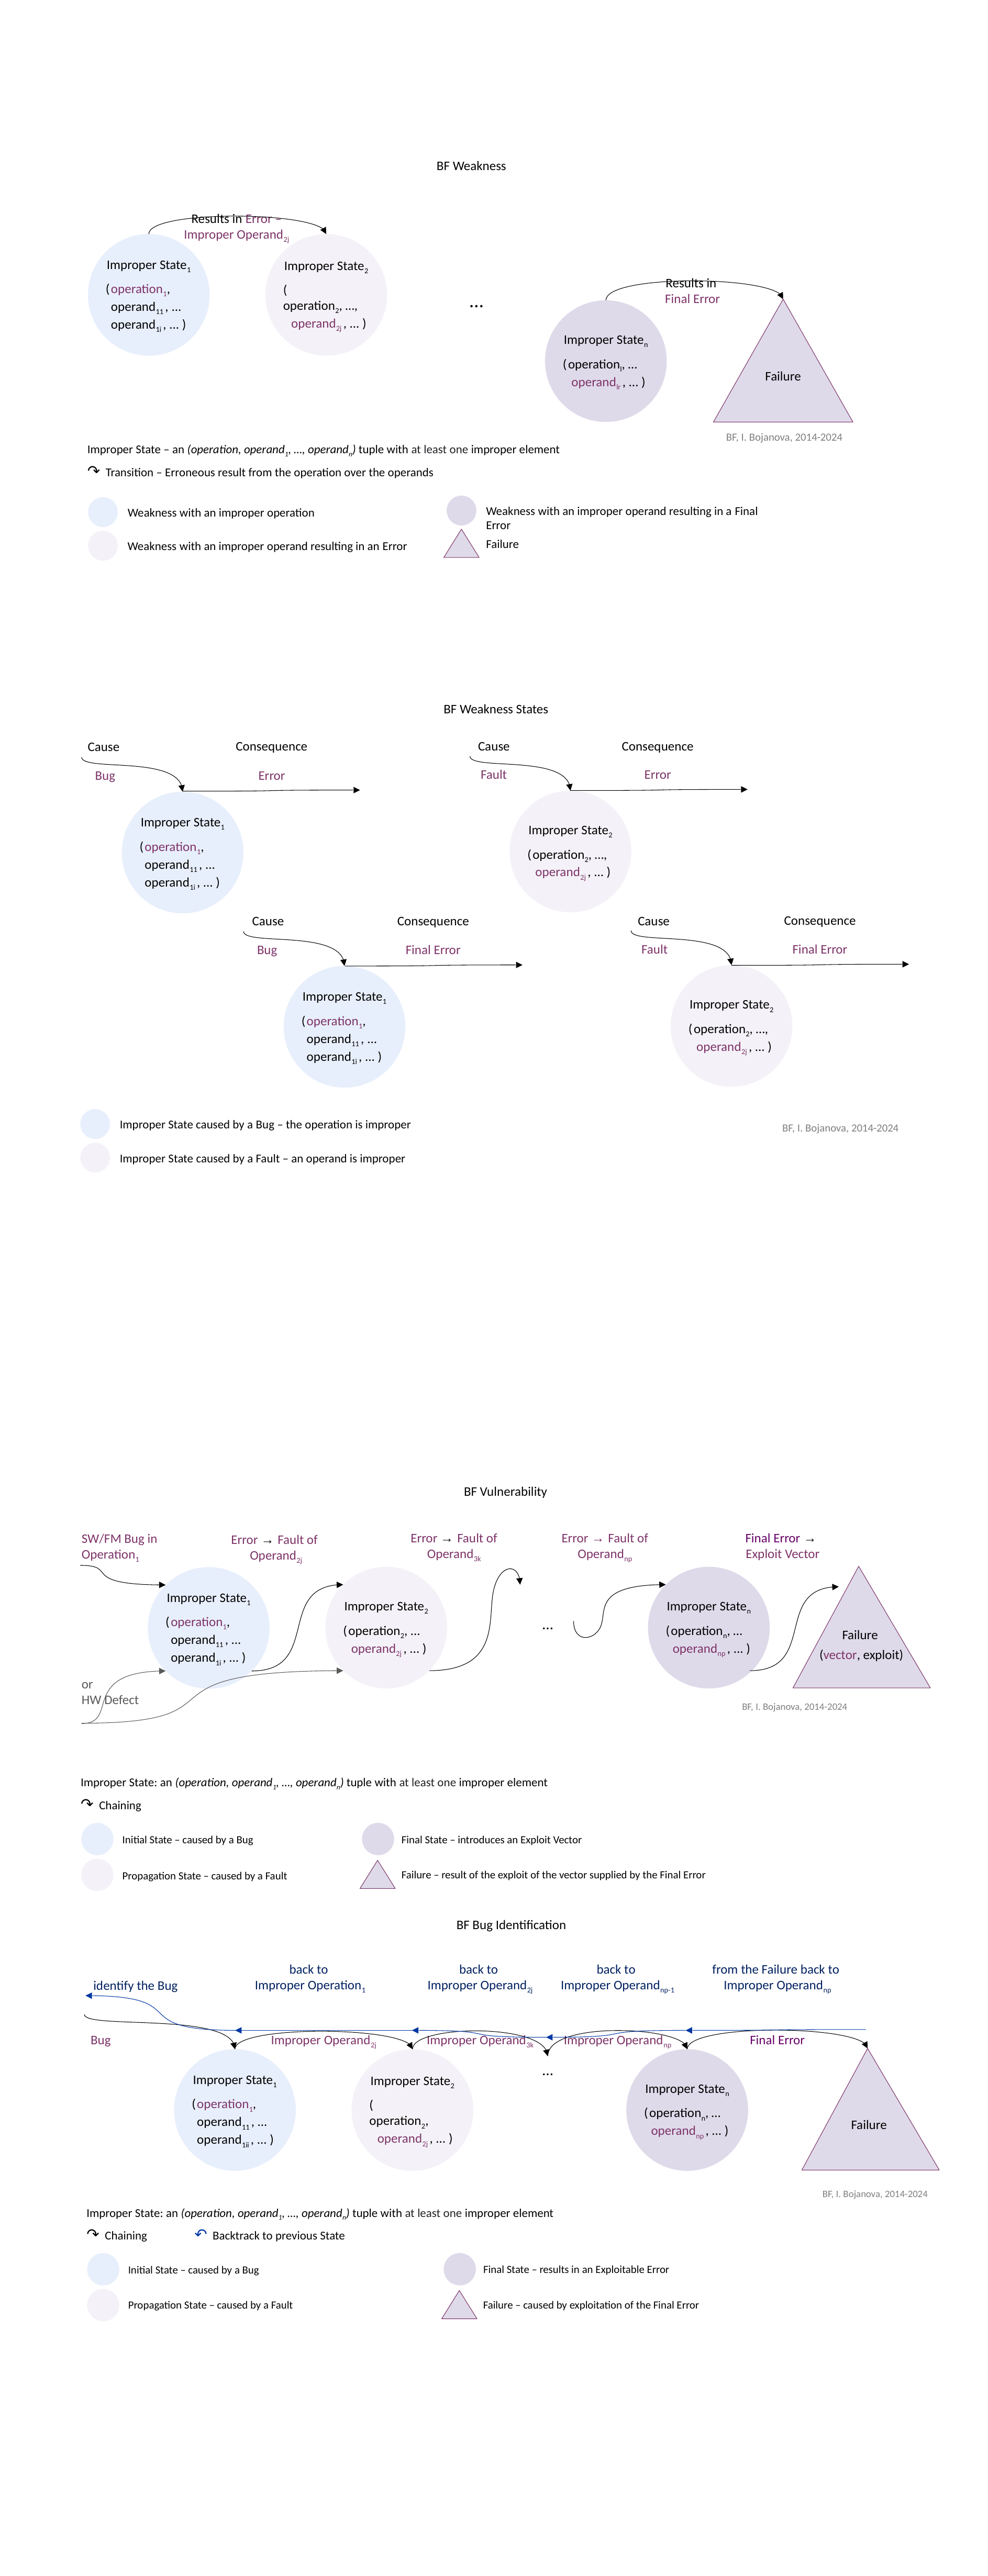

BF Weakness
Results in Error –
Improper Operand2j
Improper State1
(	operation1,
	operand11 , ...
	operand1i , ... )
Improper State2
(	operation2, …,
	operand2j , ... )
Results in
Final Error
…
Failure
Improper Staten
(	operationl, …
	operandlr , ... )
BF, I. Bojanova, 2014-2024
Improper State – an (operation, operand1, …, operandn) tuple with at least one improper element
↷  Transition – Erroneous result from the operation over the operands

Weakness with an improper operand resulting in a Final Error
Weakness with an improper operation

Failure
Weakness with an improper operand resulting in an Error
BF Weakness States
Consequence
Cause
Consequence
Cause
Fault
Error
Bug
Error
Improper State2
(	operation2, …,
	operand2j , ... )
Improper State1
(	operation1,
	operand11 , ...
	operand1i , ... )
Consequence
Consequence
Cause
Cause
Fault
Final Error
Bug
Final Error
Improper State2
(	operation2, …,
	operand2j , ... )
Improper State1
(	operation1,
	operand11 , ...
	operand1i , ... )
BF Vulnerability

Improper State caused by a Bug – the operation is improper
Final Error → Vector
Error → Fault of Operand2j
Error → Fault of Operand3k
Error → Fault of Operandnp
BF, I. Bojanova, 2014-2024
Bug in Operation1
Failure

Improper State1
(	operation1,
	operand11 , ...
	operand1ii , ... )
Improper State2
(	operation2,
	operand2j , ... )
Improper Staten
(	operationn, …
	operandnp , ... )

…
Improper State1
(	operation1,
	operand11 , ...
	operand1ii , ... )
Improper State caused by a Fault – an operand is improper
(exploit, vector)
BF, I. Bojanova, 2014-2024
HW Defect → Fault of
Operand2j
BF Cause-Consequence-Cause Relations
Improper State: an (operation, operand1, …, operandn) tuple with at least one improper element
↷  Chaining
Consequence from Statenp
Cause for the Failure

Consequence from State1
Cause for State2

Final State – results in an Exploitable Error
Initial State – caused by a Bug
Cause for State1
…

Improper Operation
Improper Operand2j
Final Error
Failure – caused by exploitation of the Final Error
Propagation State – caused by a Fault
Failure
Improper State1
(	operation1,
	operand11 , ...
	operand1i , ... )
Improper State2
(	operation2, …,
	operand2j , ... )
BF Vulnerability
Final Error →
Exploit Vector
Error → Fault of Operand3k
Error → Fault of Operandnp
Error → Fault of
Operand2j
SW/FM Bug in
Operation1
BF, I. Bojanova, 2014-2024
Failure

Improper State2
(	operation2, ...
	operand2j , ... )
Improper Staten
(	operationn, …
	operandnp , ... )
Improper State1
(	operation1,
	operand11 , ...
	operand1i , ... )

Initial State – caused by a Bug – the operation is improper
…

Propagation State – caused by at least one improper operand
(vector, exploit)

Final State – results in an Final Error
or
HW Defect

Failure – the result of a final error exploit
BF, I. Bojanova, 2014-2024
Improper State: an (operation, operand1, …, operandn) tuple with at least one improper element
↷  Chaining

Final State – introduces an Exploit Vector
Initial State – caused by a Bug

Failure – result of the exploit of the vector supplied by the Final Error
Propagation State – caused by a Fault
BF Bug Identification
back to
Improper Operation1

back to
Improper Operand2j
back to
Improper Operandnp-1
from the Failure back to
Improper Operandnp

identify the Bug
Improper Operand2j
Improper Operand3k
Improper Operandnp
Final Error
Bug
Failure
Improper State1
(	operation1,
	operand11 , ...
	operand1ii , ... )
Improper State2
(	operation2,
	operand2j , ... )
Improper Staten
(	operationn, …
	operandnp , ... )
…
BF, I. Bojanova, 2014-2024
Improper State: an (operation, operand1, …, operandn) tuple with at least one improper element
↷  Chaining 	↶  Backtrack to previous State

Final State – results in an Exploitable Error
Initial State – caused by a Bug

Propagation State – caused by a Fault
Failure – caused by exploitation of the Final Error